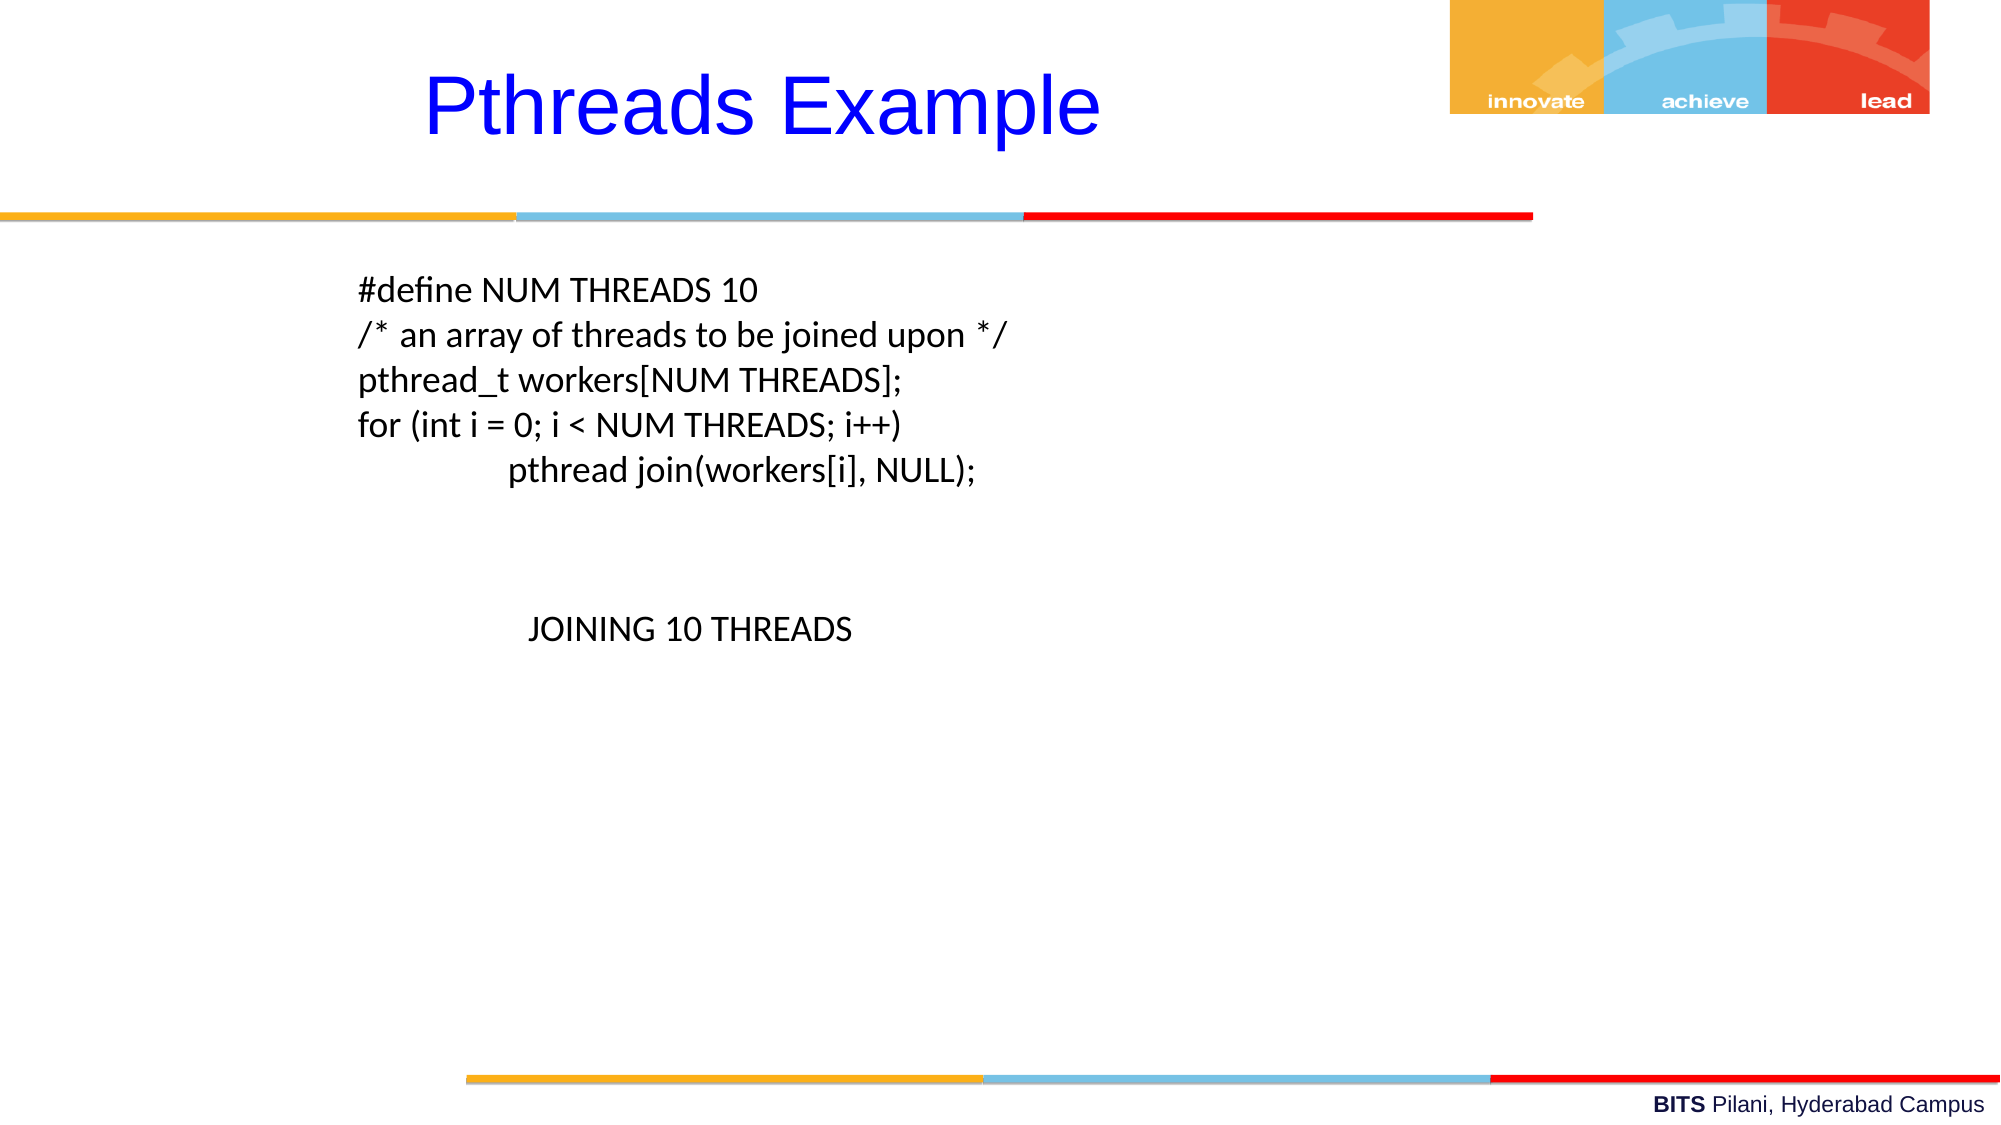

Pthreads Example
#define NUM THREADS 10
/* an array of threads to be joined upon */
pthread_t workers[NUM THREADS];
for (int i = 0; i < NUM THREADS; i++)
	pthread join(workers[i], NULL);

JOINING 10 THREADS